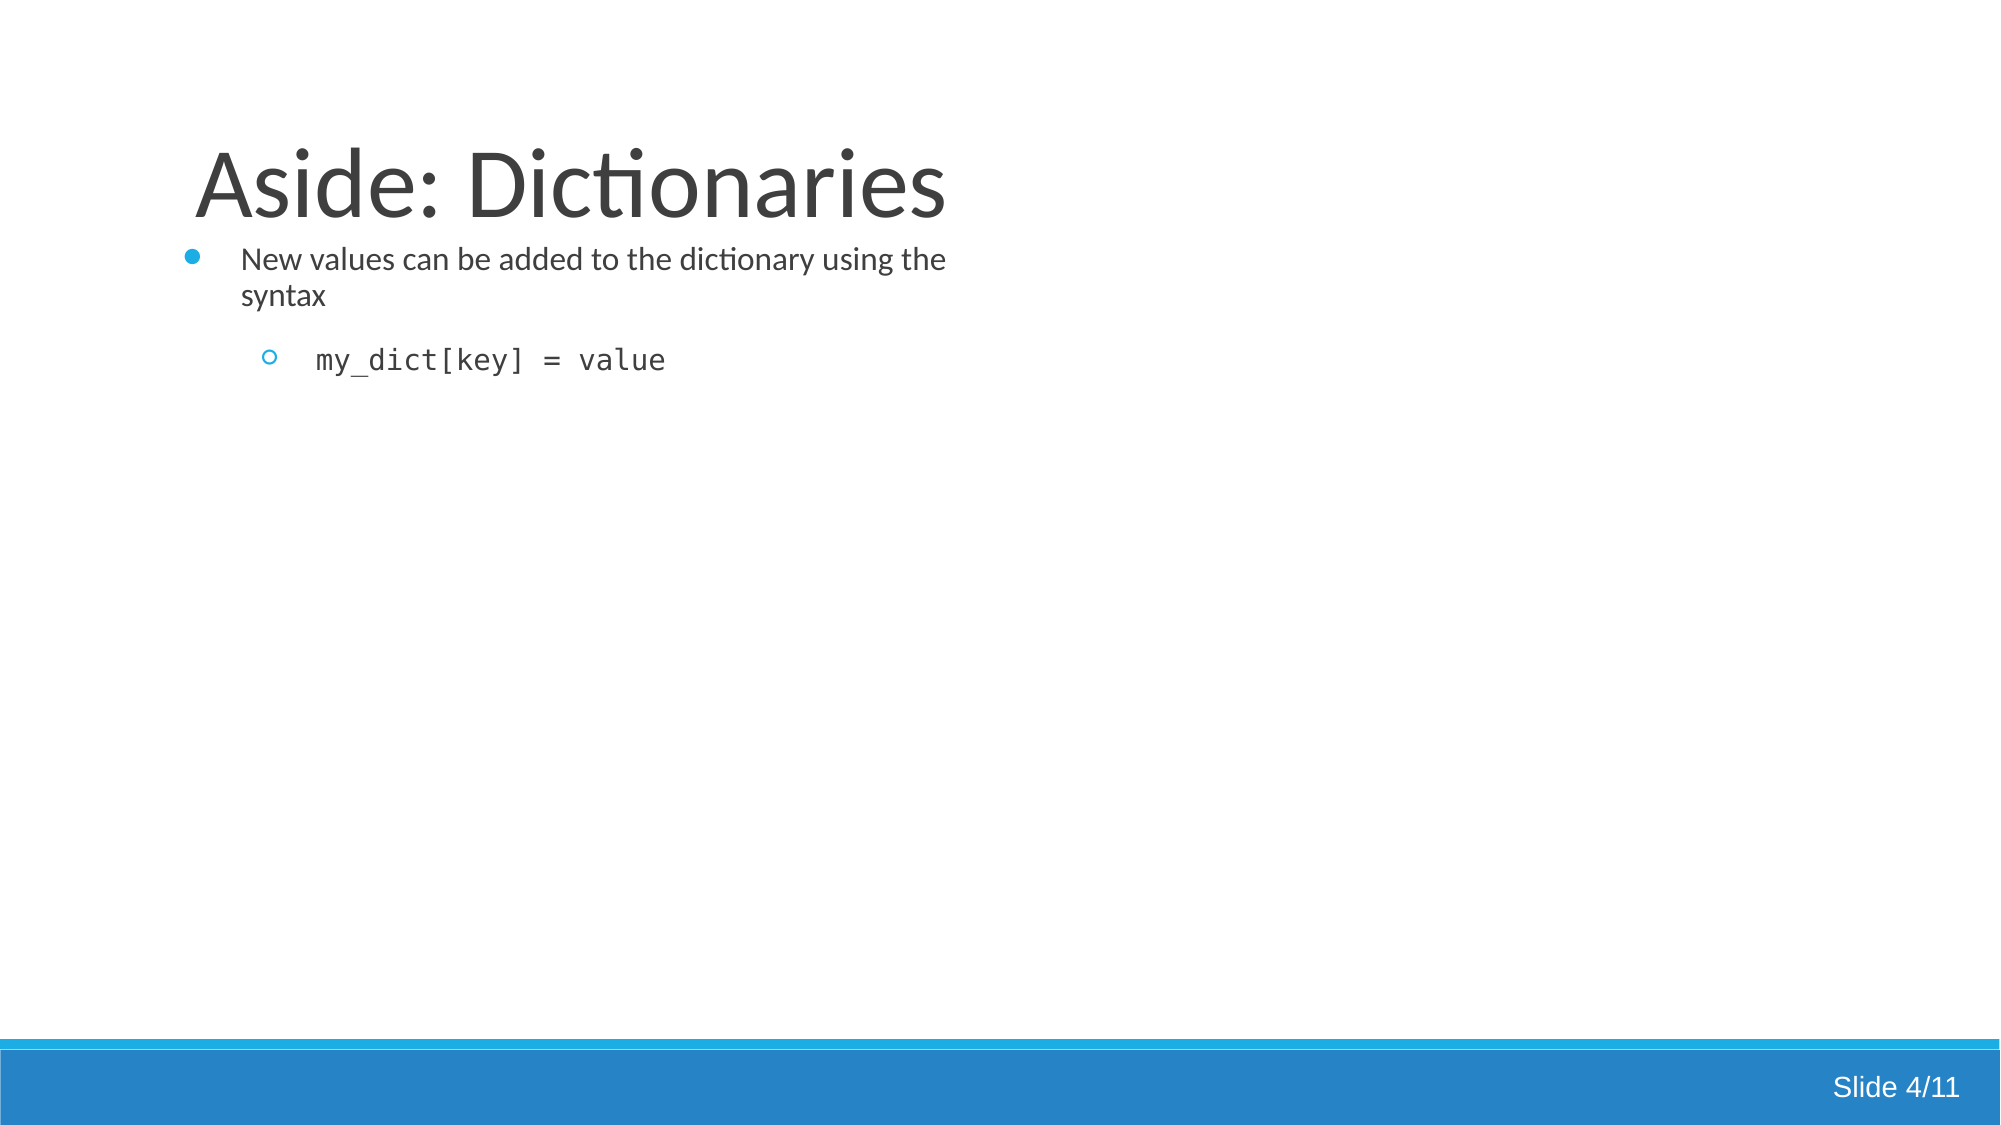

# Aside: Dictionaries

New values can be added to the dictionary using the syntax

my_dict[key] = value

Slide 4/11